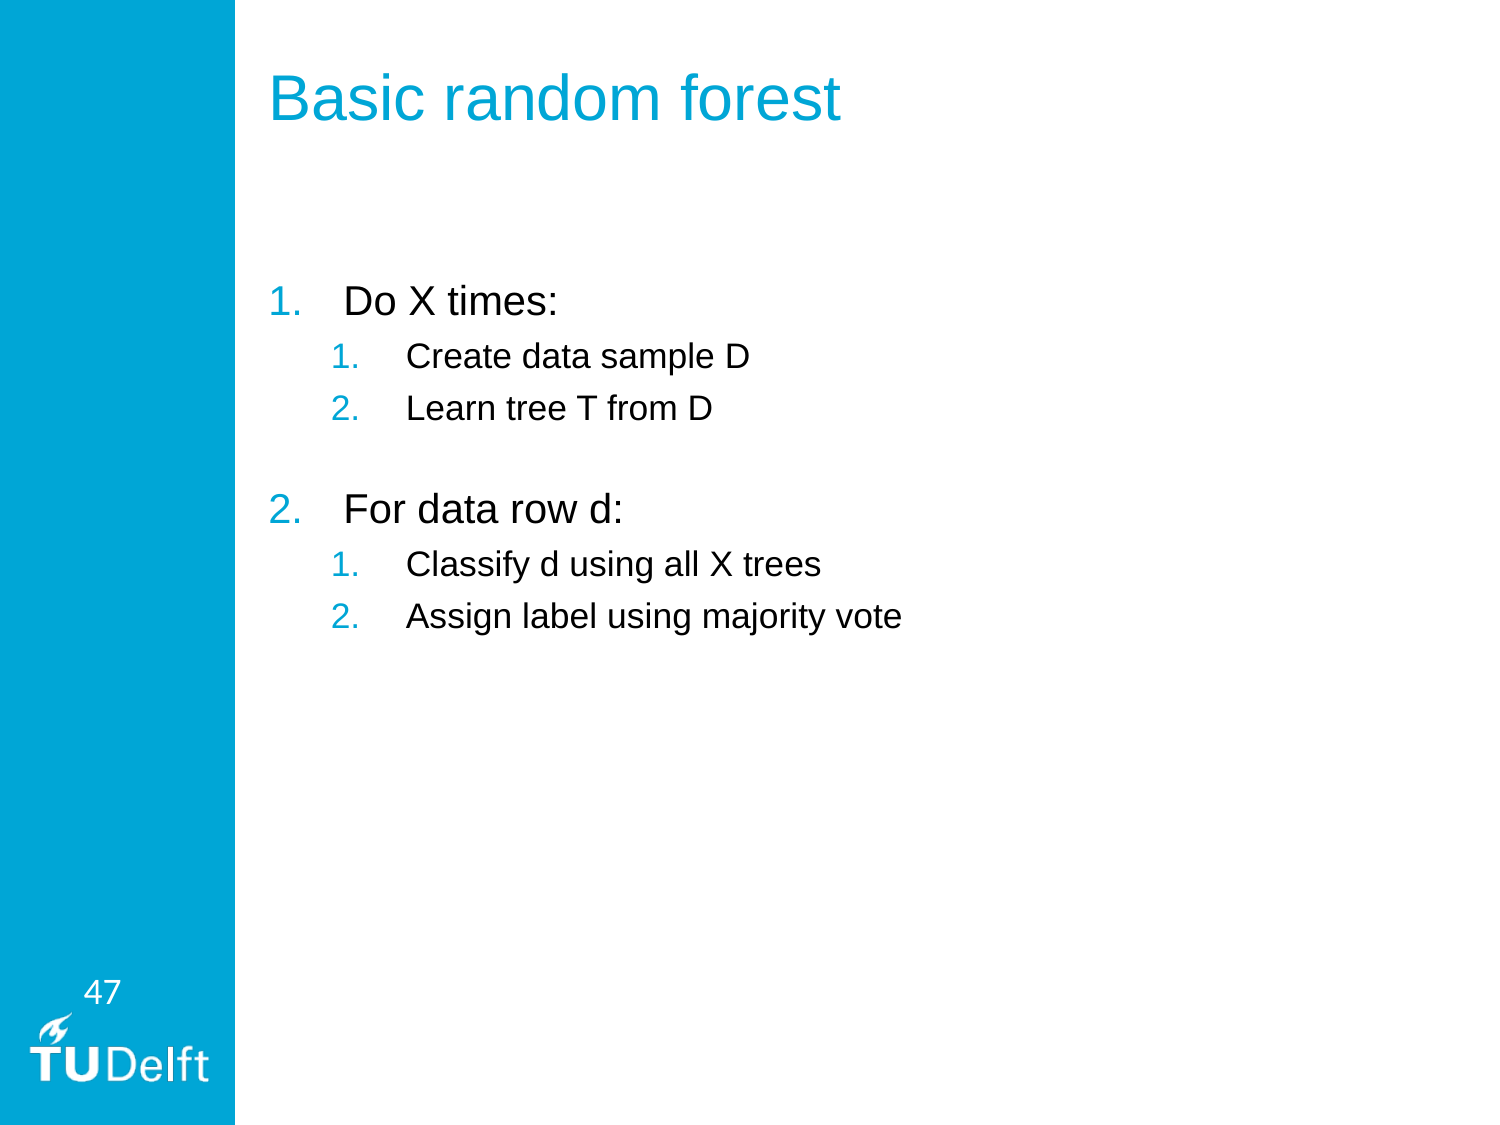

# Basic random forest
Do X times:
Create data sample D
Learn tree T from D

For data row d:
Classify d using all X trees
Assign label using majority vote